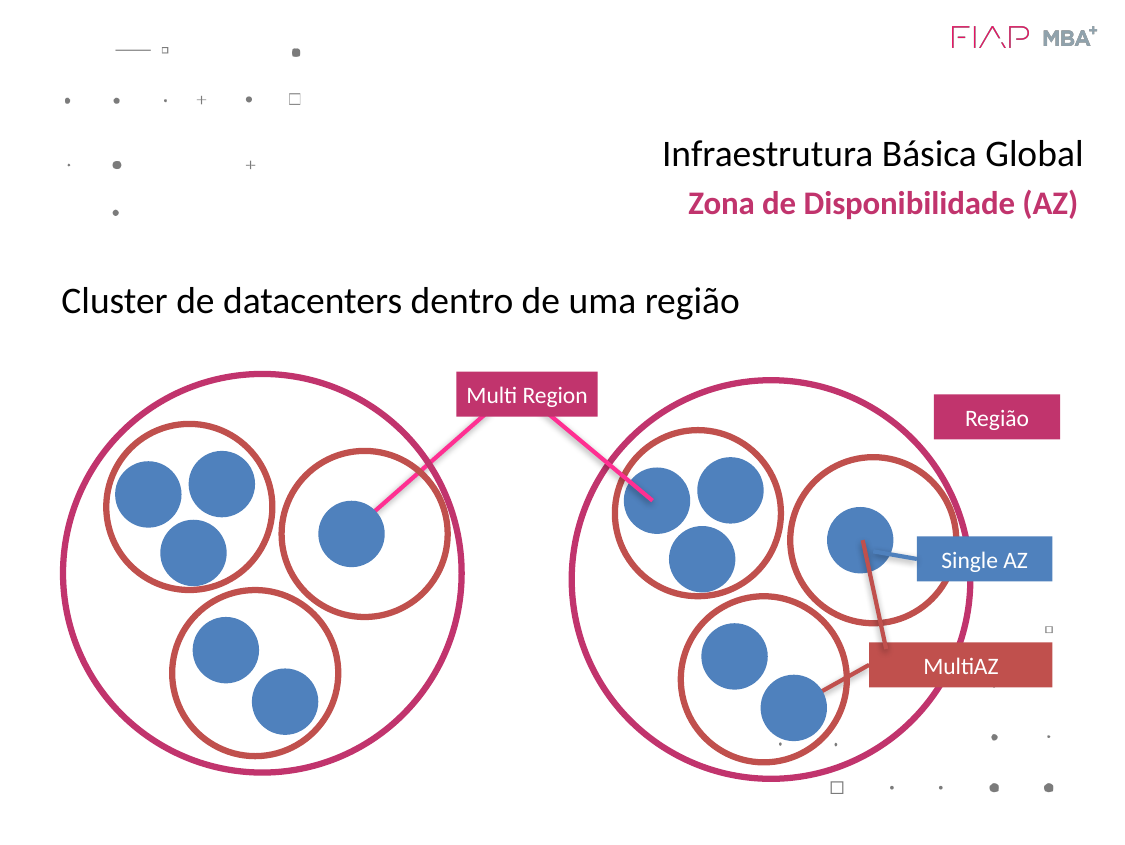

# Infraestrutura Básica Global
Zona de Disponibilidade (AZ)

Cluster de datacenters dentro de uma região
Multi Region

Região

Single AZ

MultiAZ